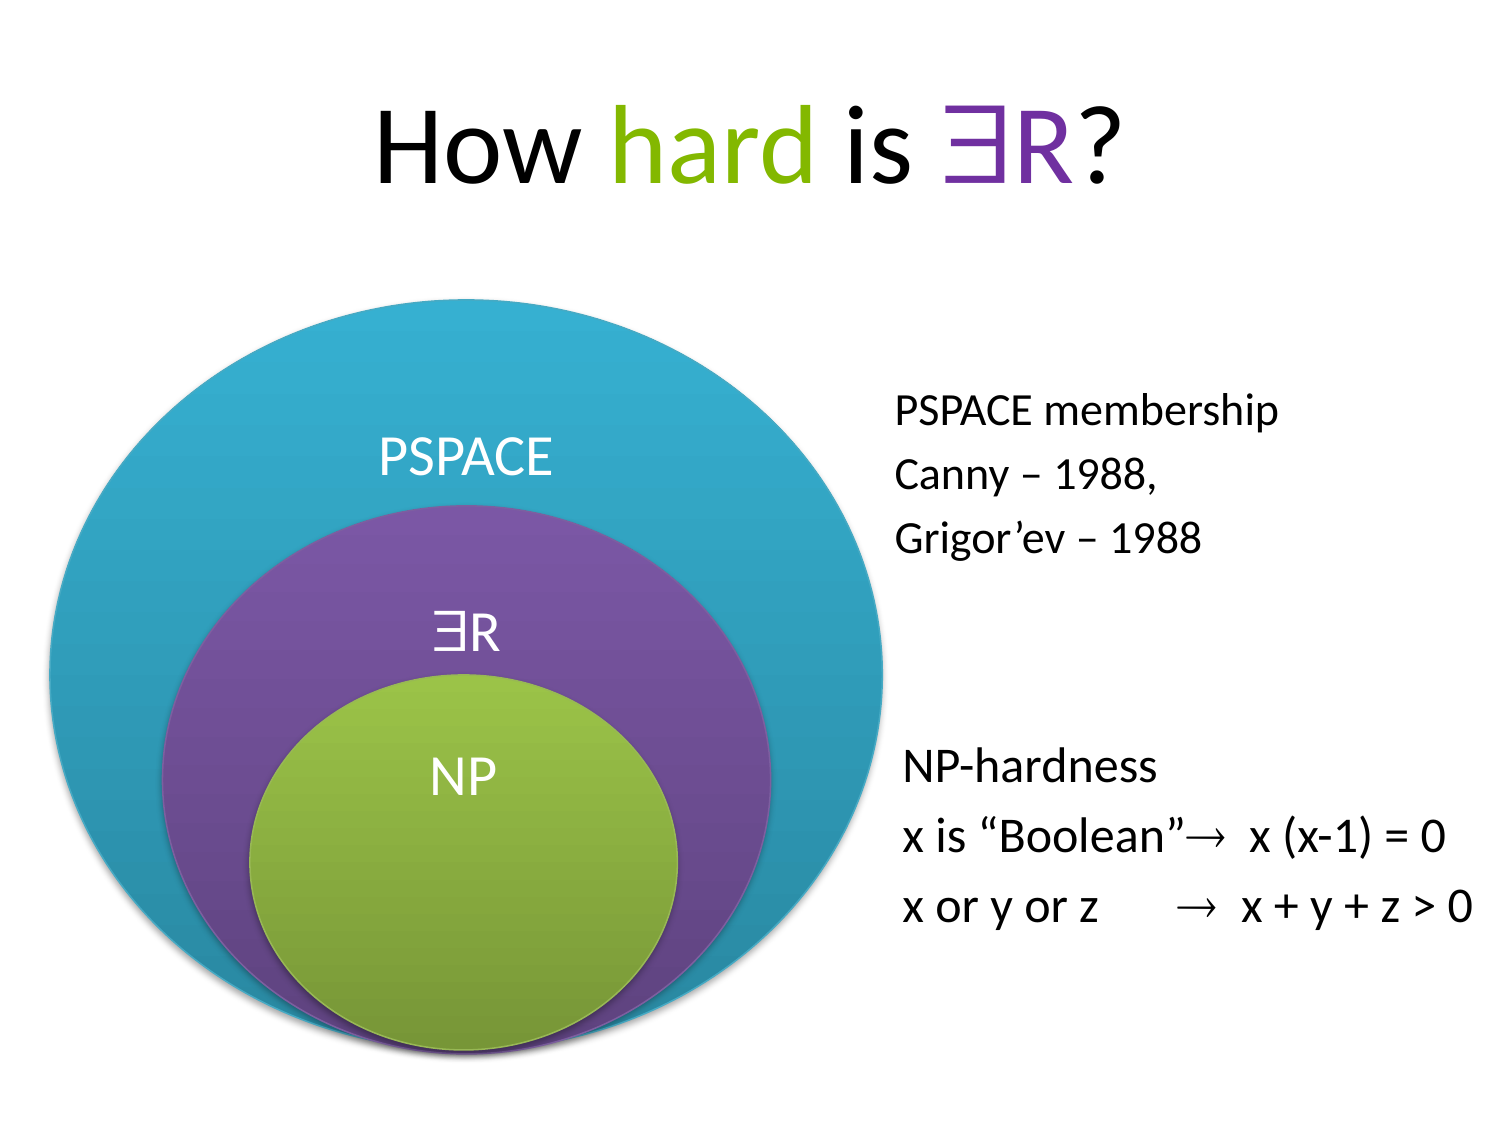

# How hard is ∃R?
PSPACE
PSPACE membership
Canny – 1988,
Grigor’ev – 1988

∃R
NP
NP-hardness
x is “Boolean”→  x (x-1) = 0
x or y or z       →  x + y + z > 0